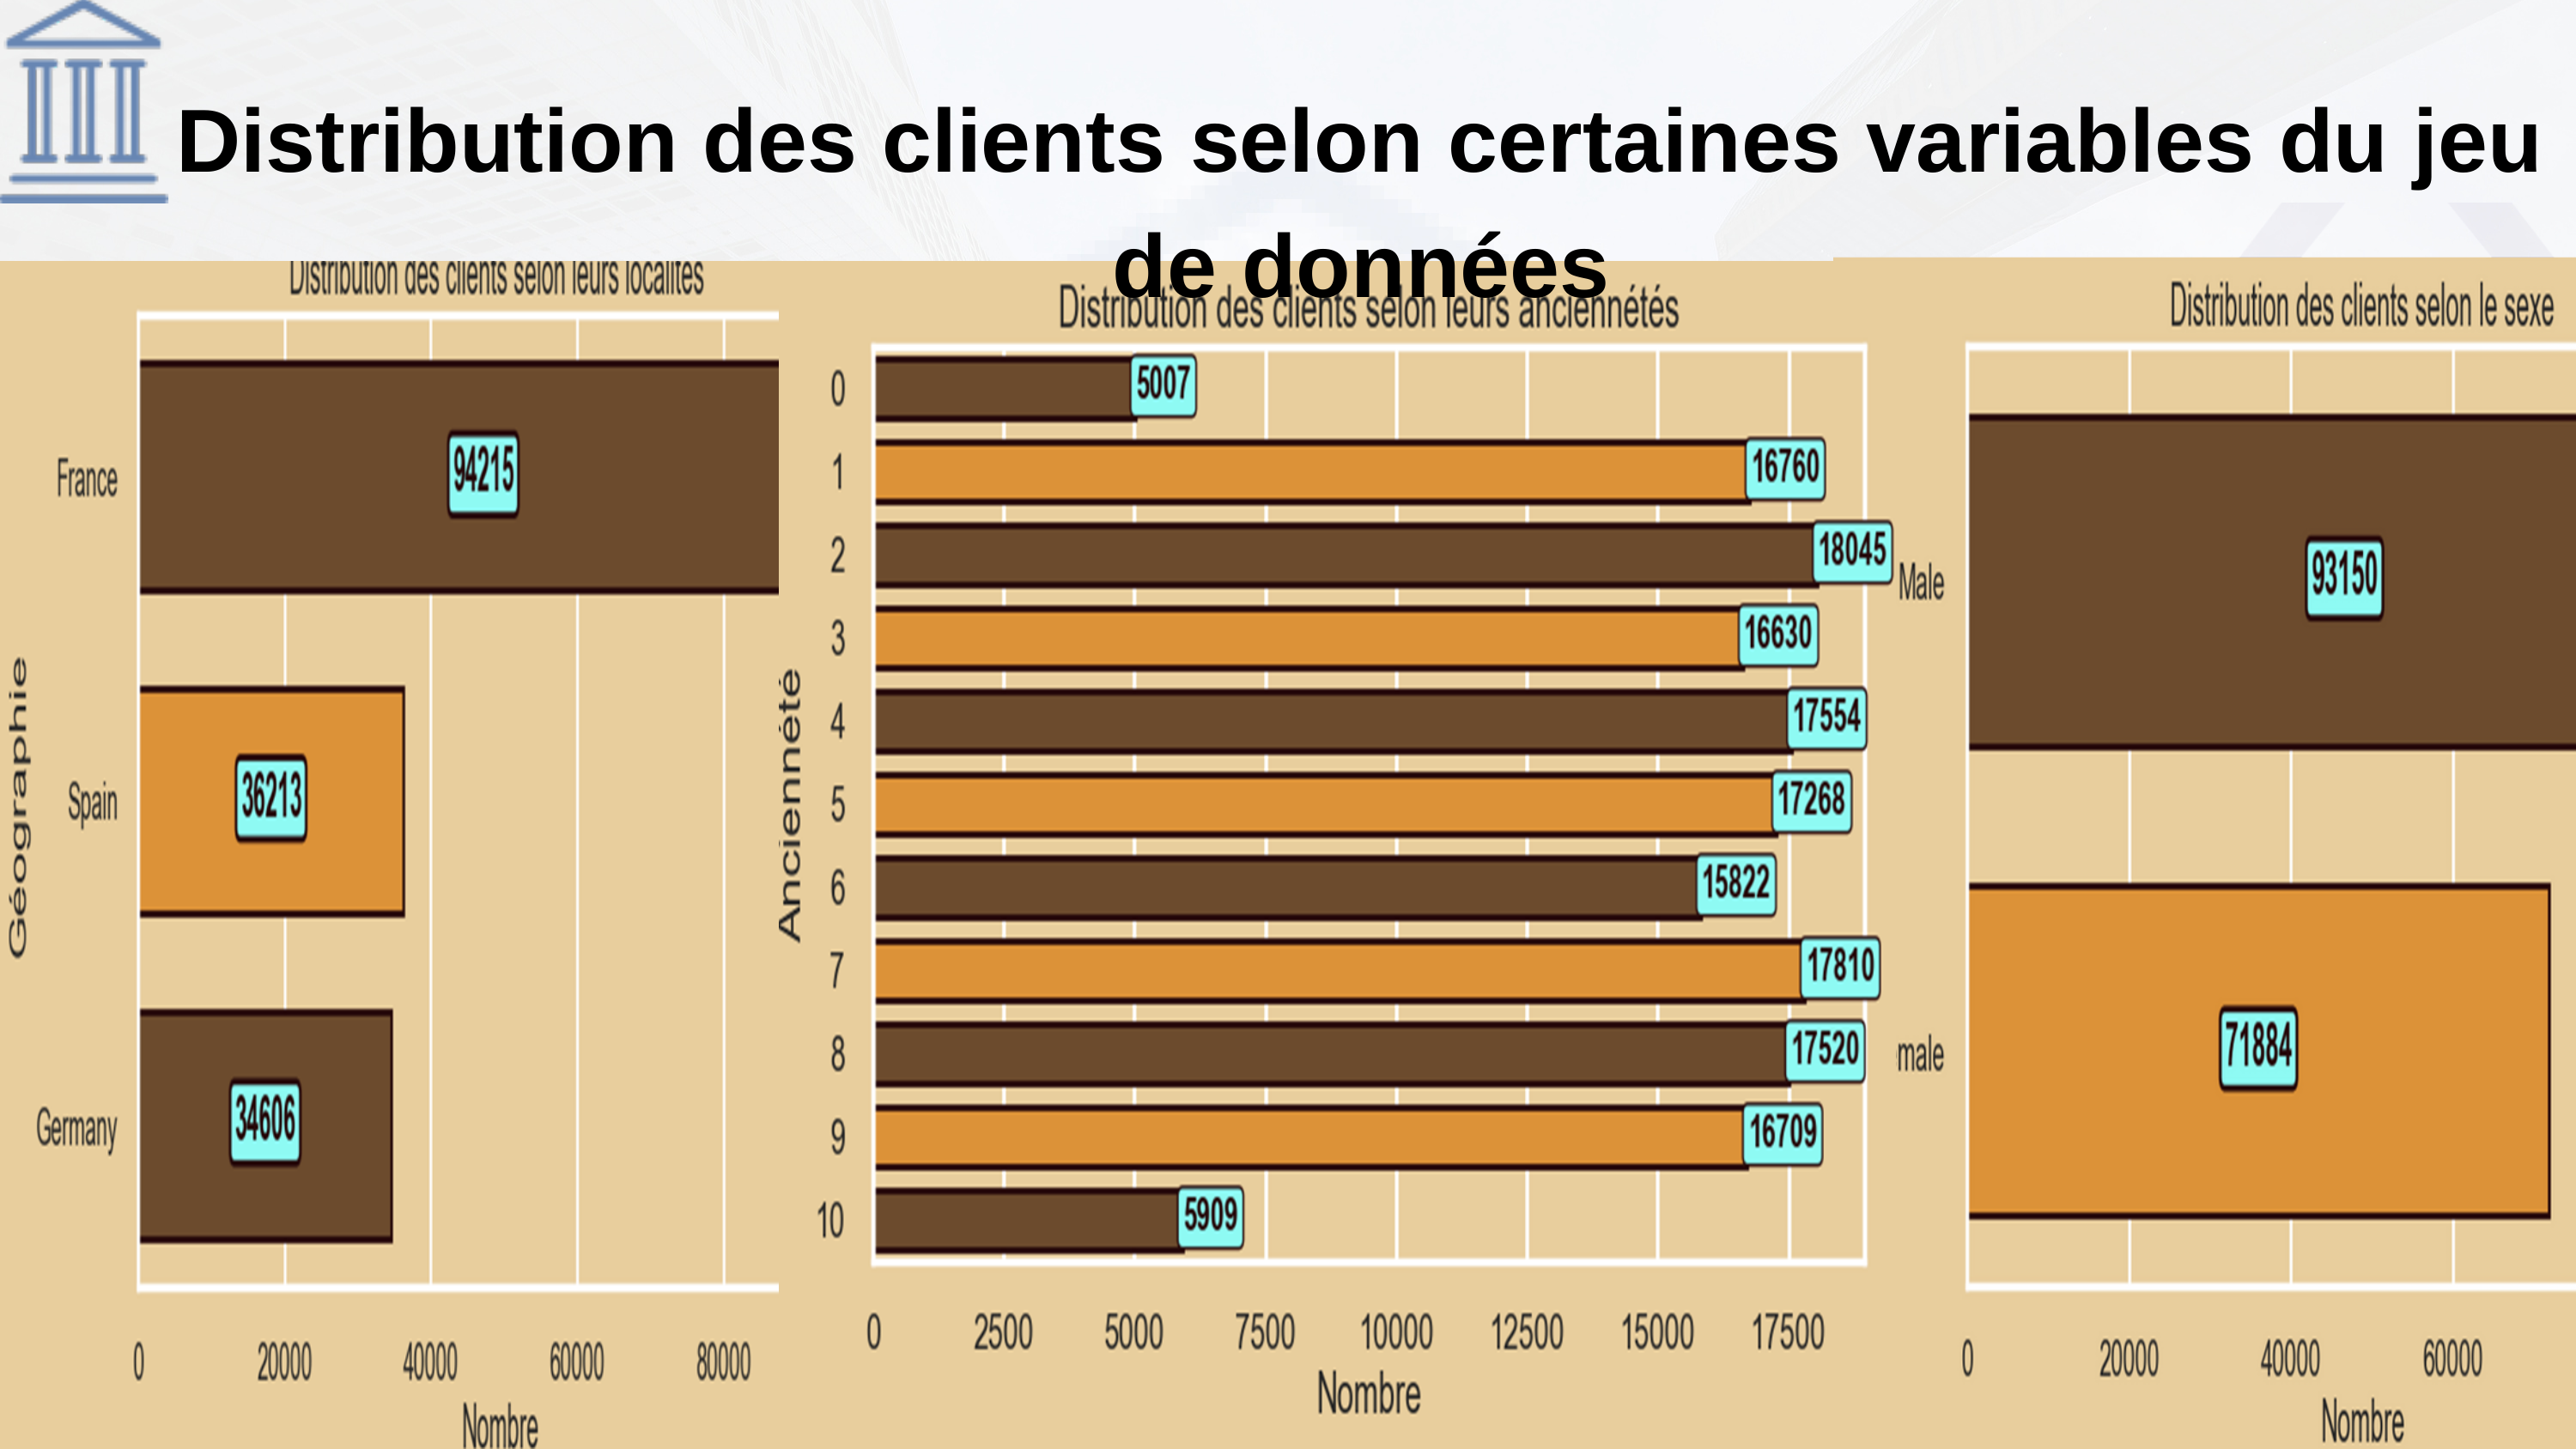

Distribution des clients selon certaines variables du jeu de données